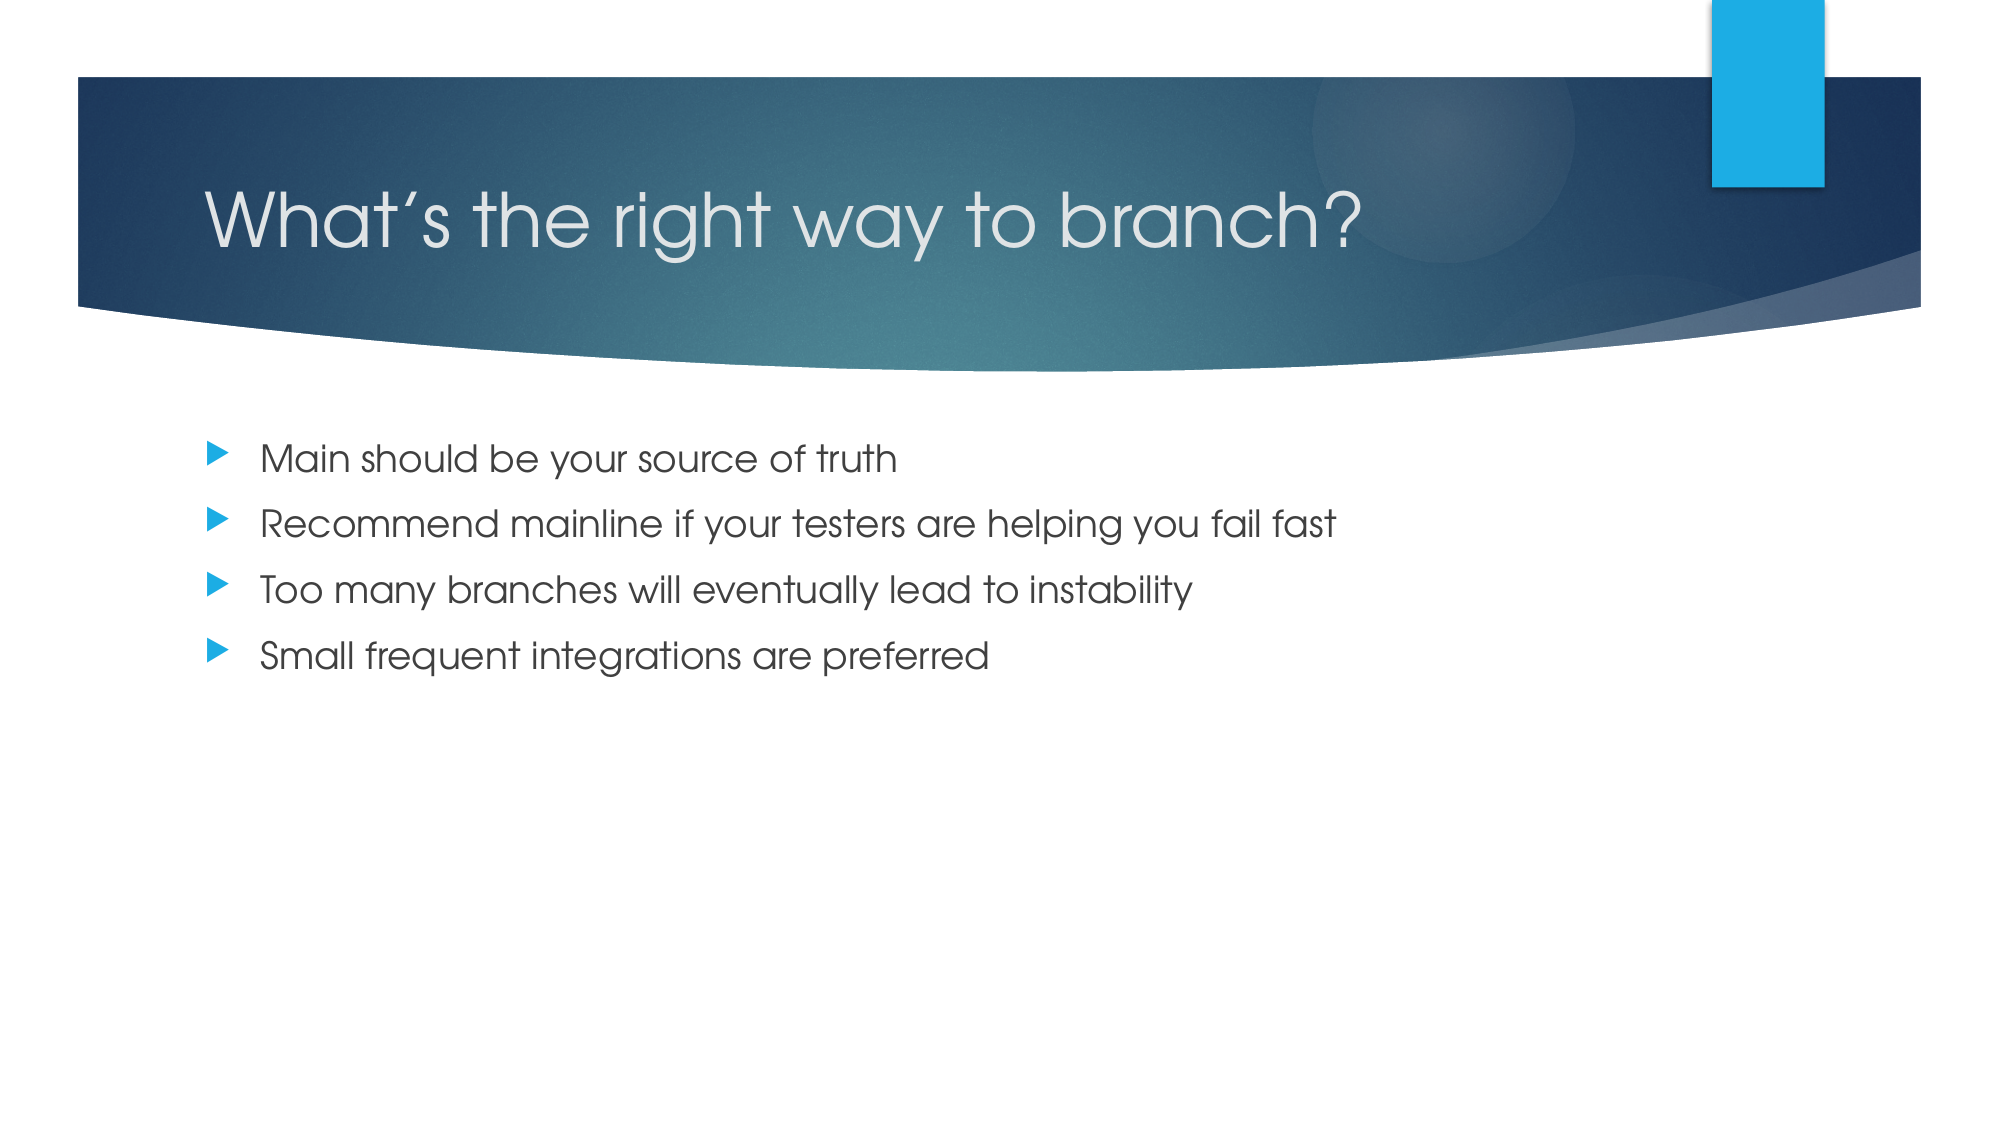

# What’s the right way to branch?
Main should be your source of truth
Recommend mainline if your testers are helping you fail fast
Too many branches will eventually lead to instability
Small frequent integrations are preferred